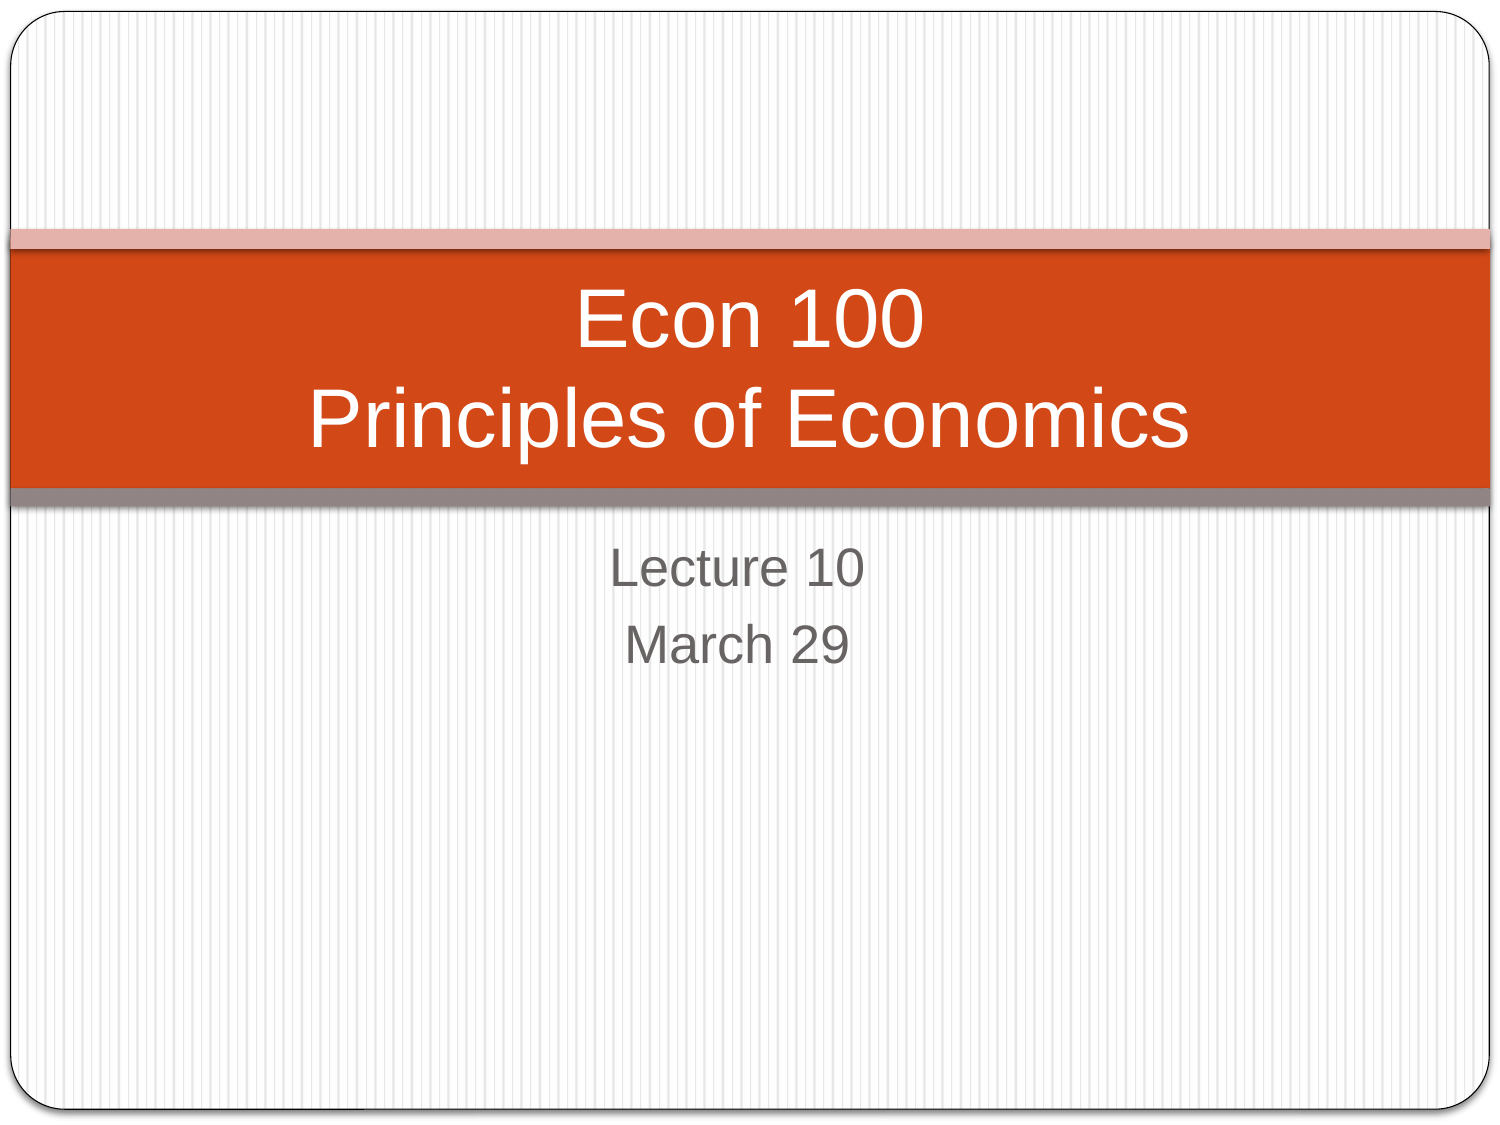

# Econ 100 Principles of Economics
Lecture 10
March 29